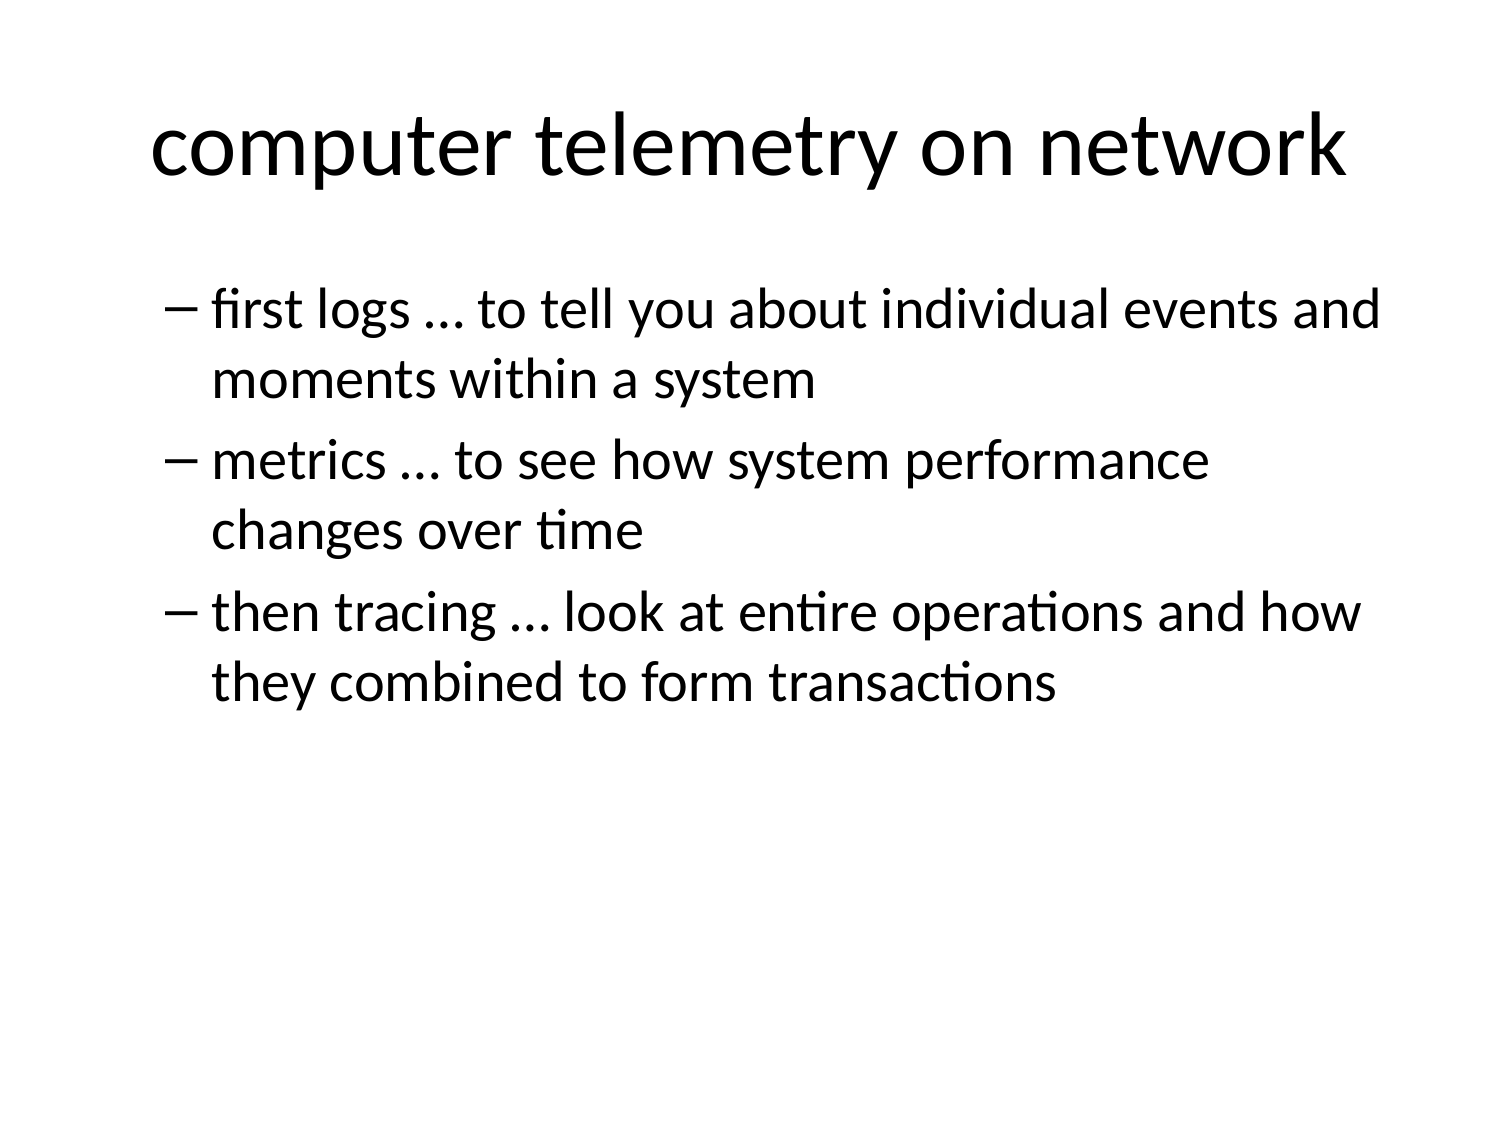

# computer telemetry on network
first logs … to tell you about individual events and moments within a system
metrics … to see how system performance changes over time
then tracing … look at entire operations and how they combined to form transactions